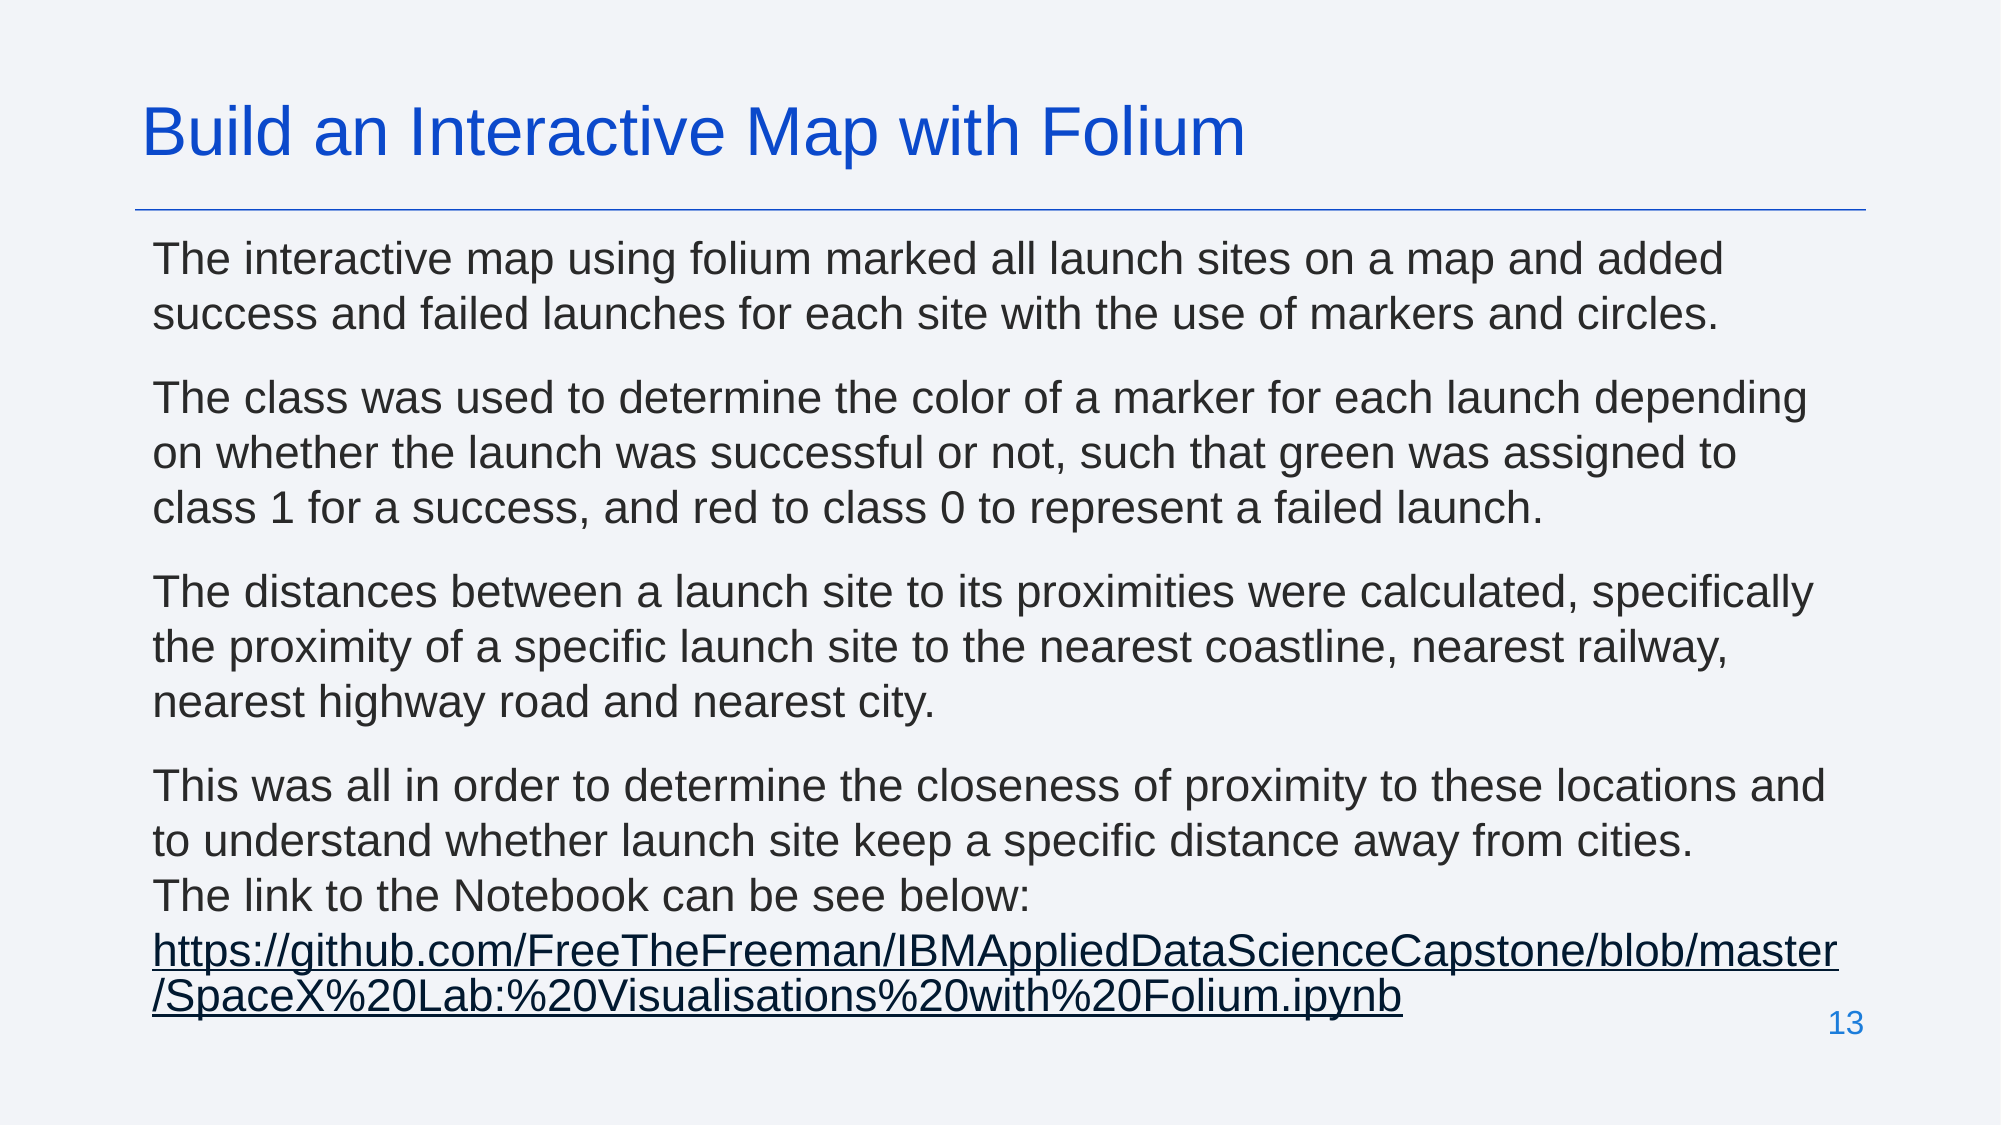

Build an Interactive Map with Folium
The interactive map using folium marked all launch sites on a map and added success and failed launches for each site with the use of markers and circles.
The class was used to determine the color of a marker for each launch depending on whether the launch was successful or not, such that green was assigned to class 1 for a success, and red to class 0 to represent a failed launch.
The distances between a launch site to its proximities were calculated, specifically the proximity of a specific launch site to the nearest coastline, nearest railway, nearest highway road and nearest city.
This was all in order to determine the closeness of proximity to these locations and to understand whether launch site keep a specific distance away from cities.
The link to the Notebook can be see below: https://github.com/FreeTheFreeman/IBMAppliedDataScienceCapstone/blob/master/SpaceX%20Lab:%20Visualisations%20with%20Folium.ipynb
13